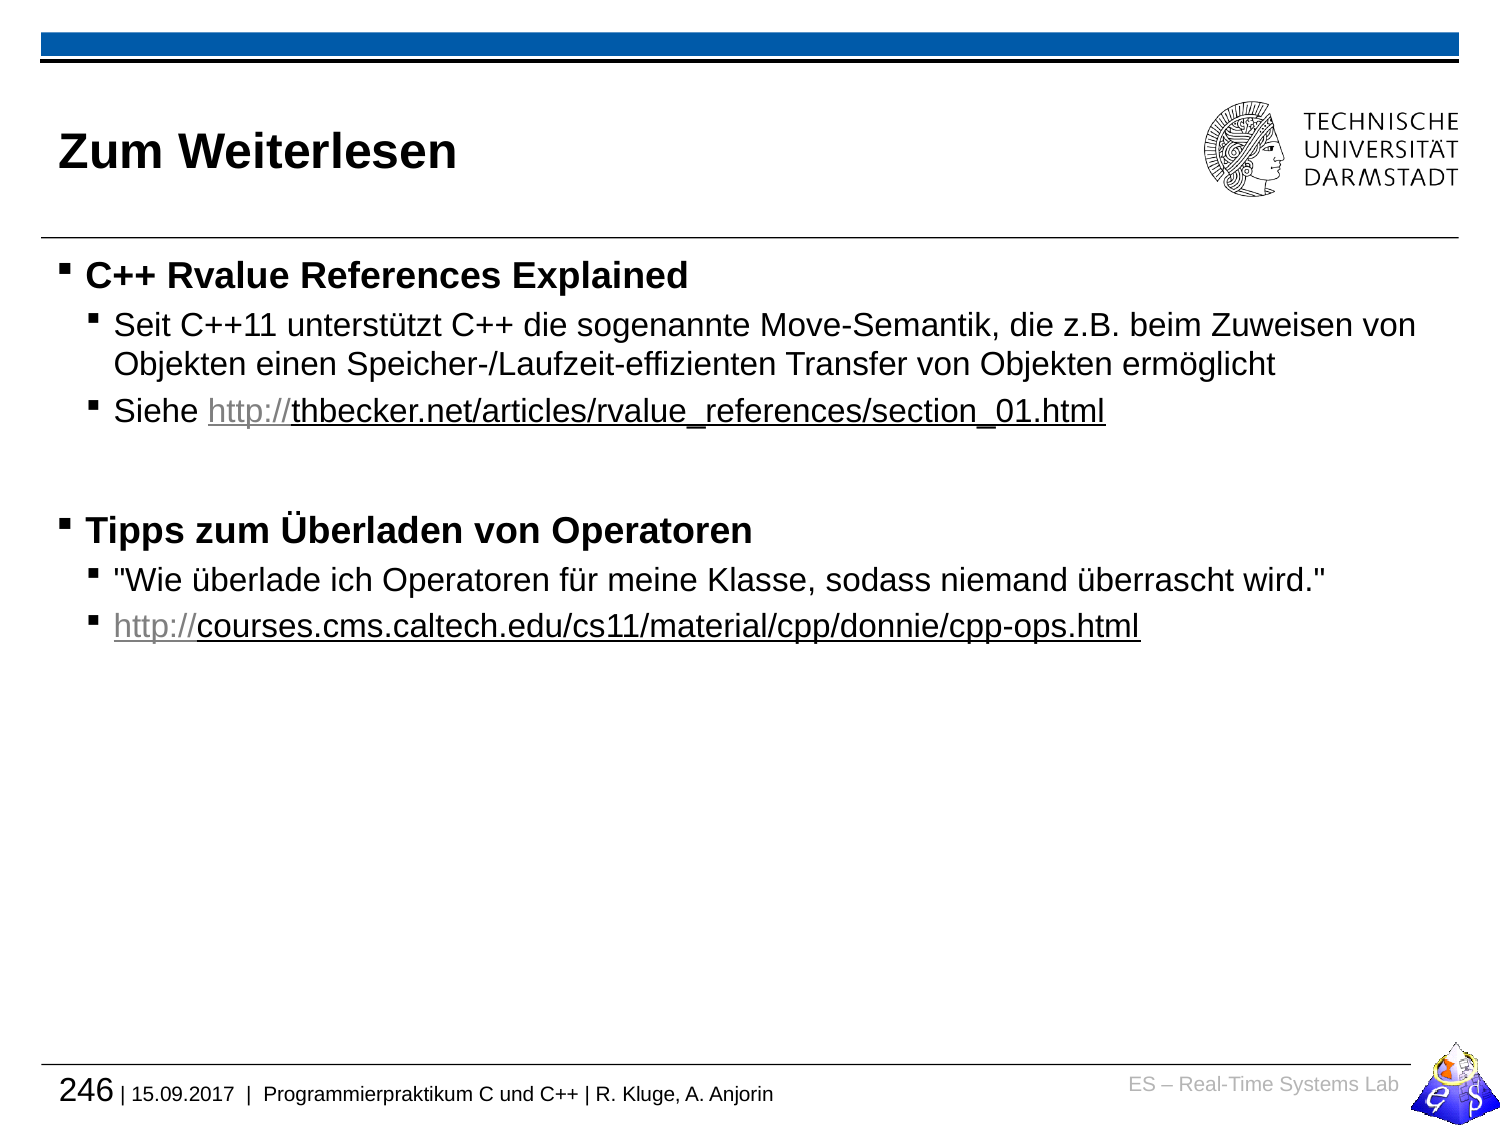

# Zum Weiterlesen
C++ Rvalue References Explained
Seit C++11 unterstützt C++ die sogenannte Move-Semantik, die z.B. beim Zuweisen von Objekten einen Speicher-/Laufzeit-effizienten Transfer von Objekten ermöglicht
Siehe http://thbecker.net/articles/rvalue_references/section_01.html

Tipps zum Überladen von Operatoren
"Wie überlade ich Operatoren für meine Klasse, sodass niemand überrascht wird."
http://courses.cms.caltech.edu/cs11/material/cpp/donnie/cpp-ops.html